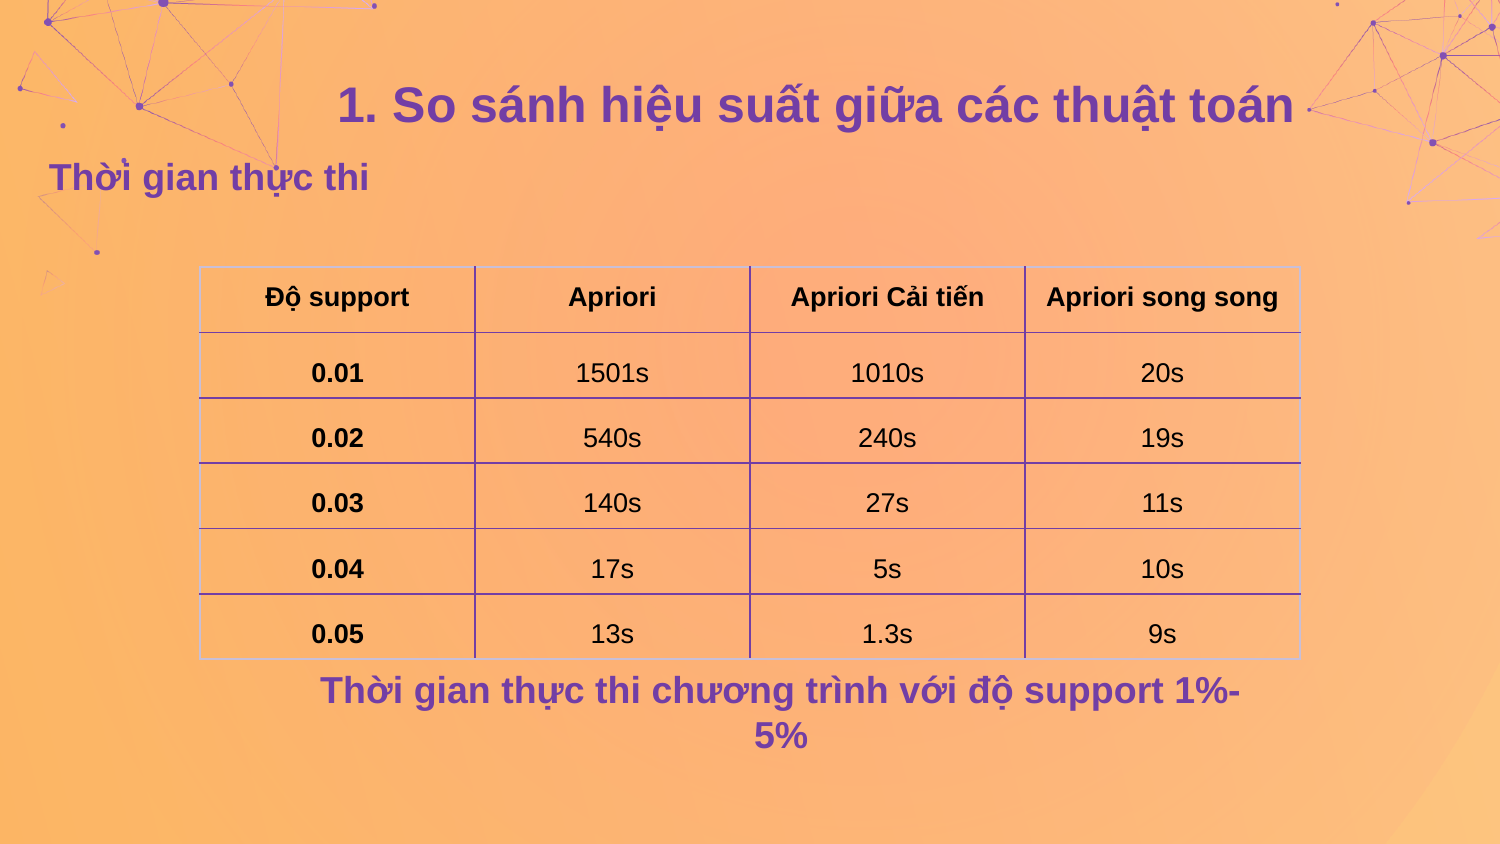

# 1. So sánh hiệu suất giữa các thuật toán
Thời gian thực thi
| Độ support | Apriori | Apriori Cải tiến | Apriori song song |
| --- | --- | --- | --- |
| 0.01 | 1501s | 1010s | 20s |
| 0.02 | 540s | 240s | 19s |
| 0.03 | 140s | 27s | 11s |
| 0.04 | 17s | 5s | 10s |
| 0.05 | 13s | 1.3s | 9s |
Thời gian thực thi chương trình với độ support 1%-5%